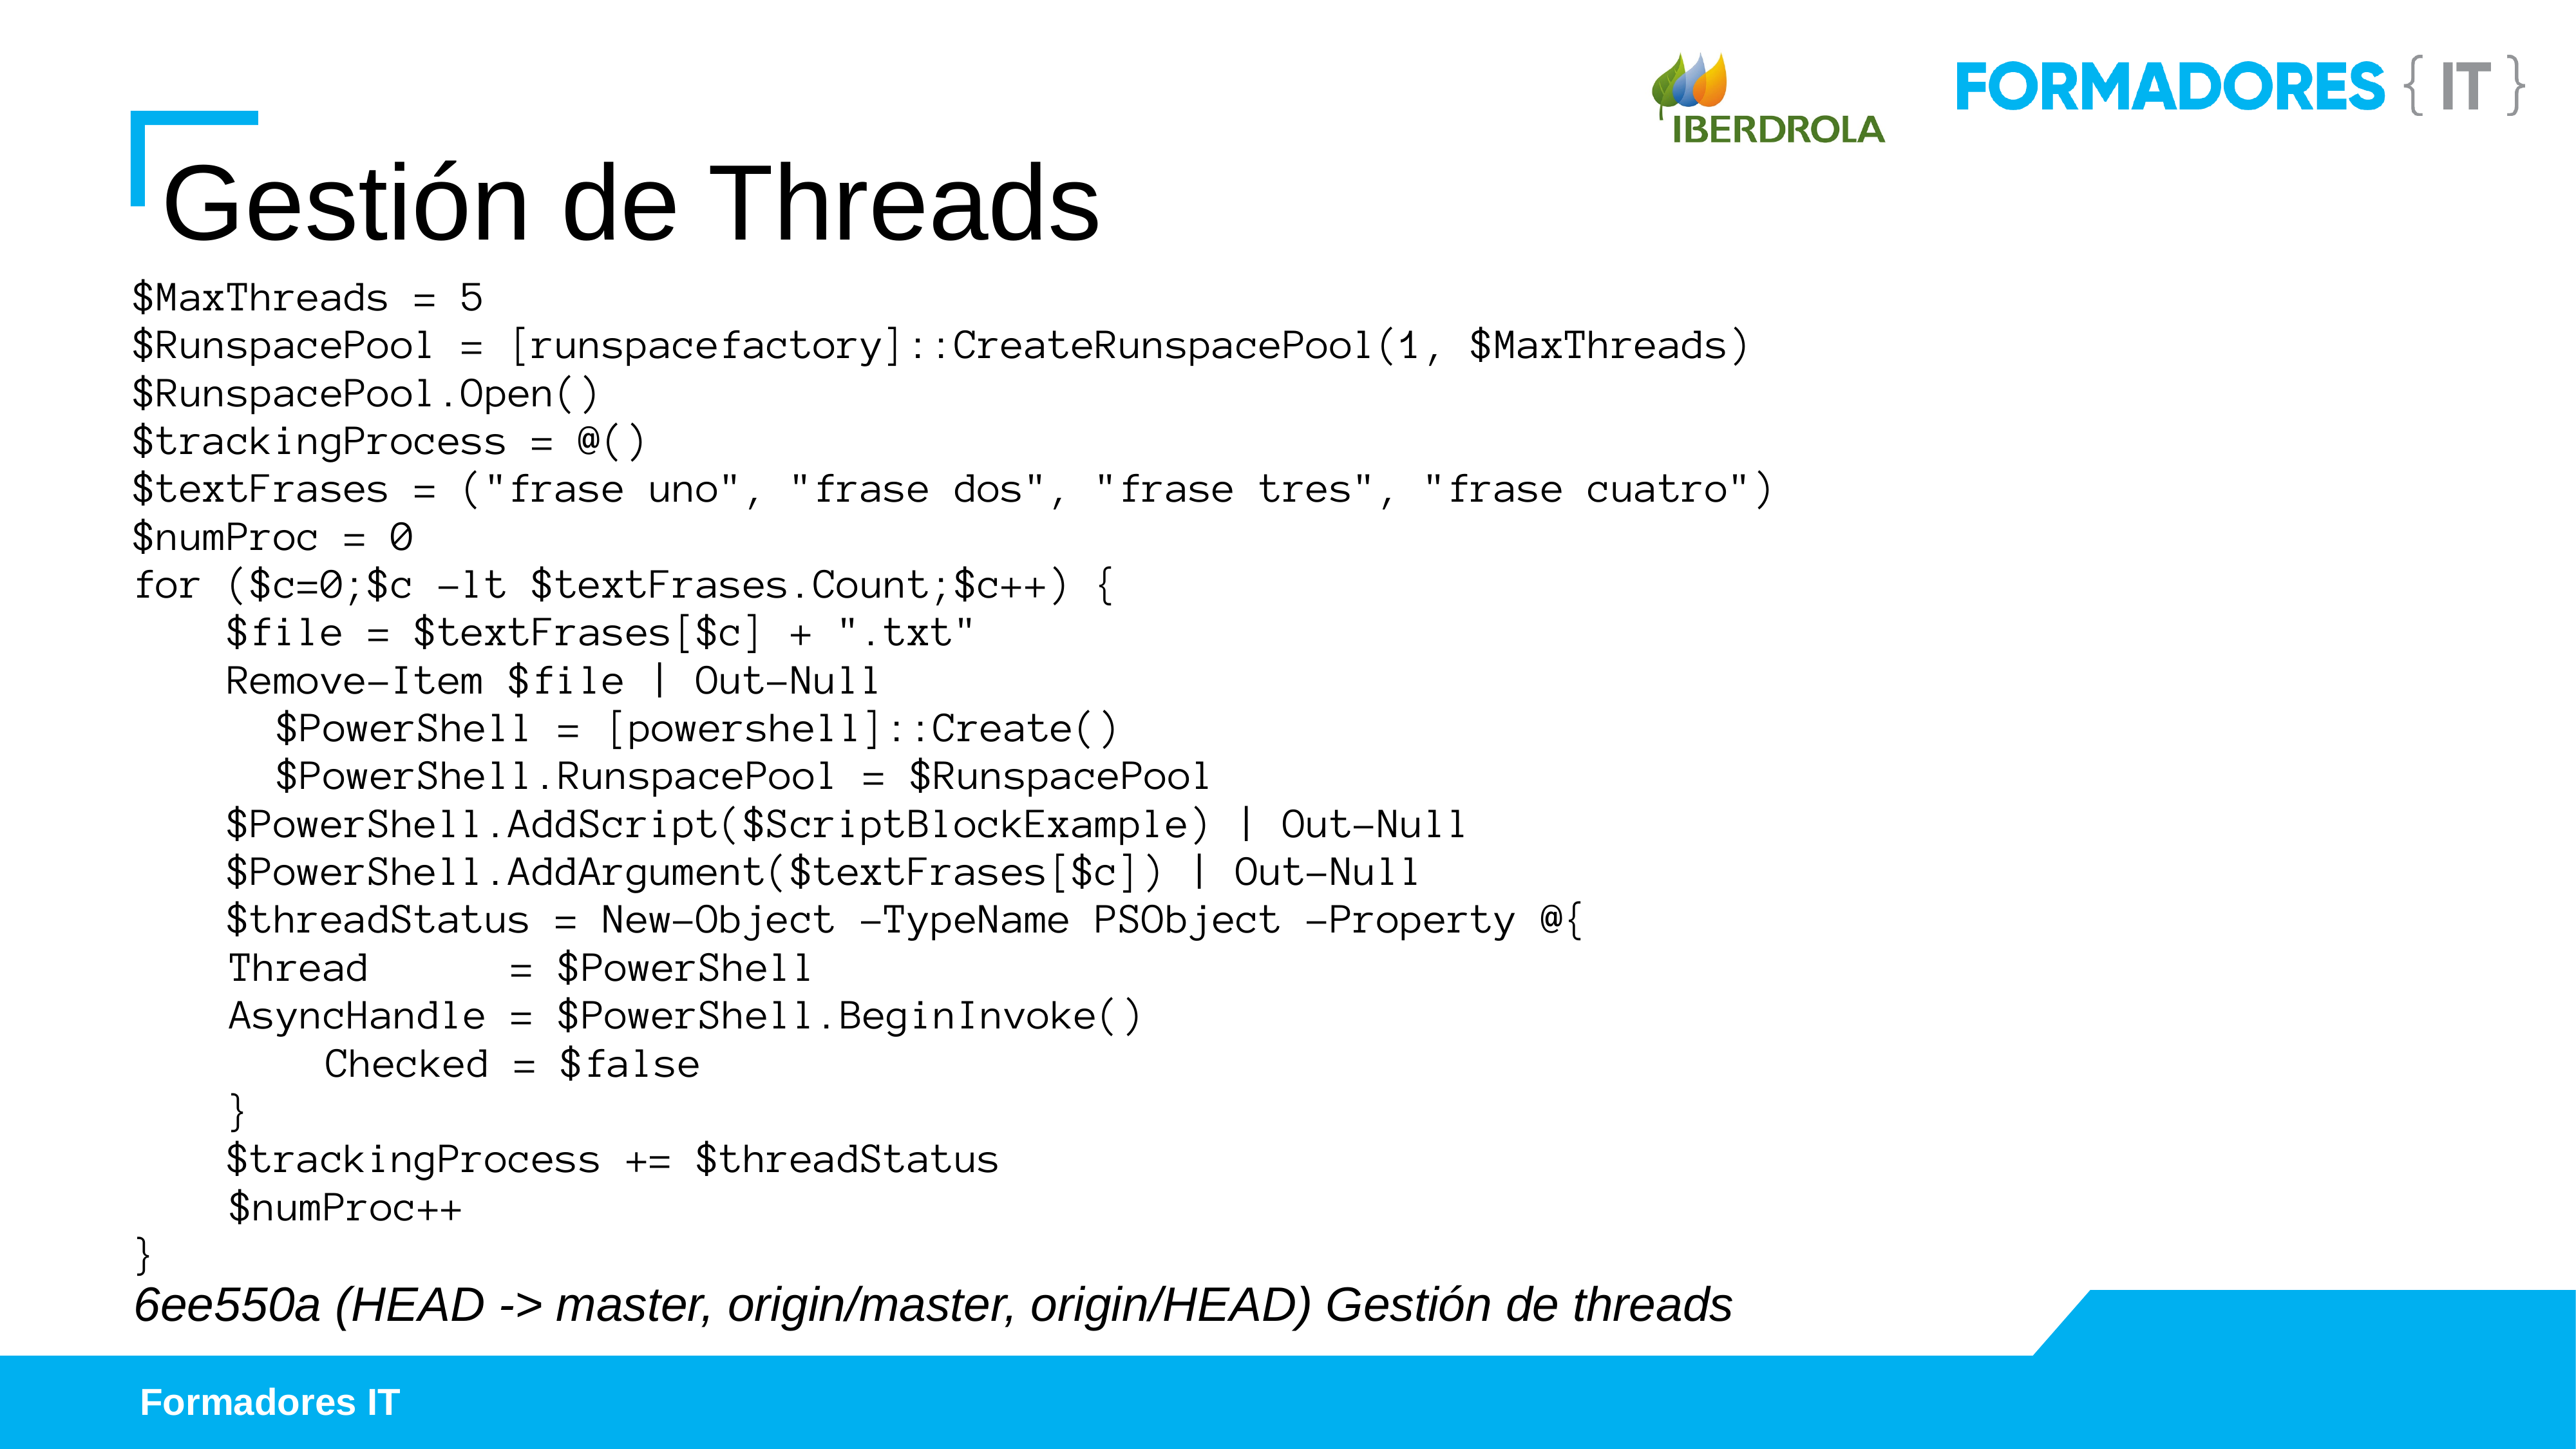

Gestión de Threads
$MaxThreads = 5
$RunspacePool = [runspacefactory]::CreateRunspacePool(1, $MaxThreads)
$RunspacePool.Open()
$trackingProcess = @()
$textFrases = ("frase uno", "frase dos", "frase tres", "frase cuatro")
$numProc = 0
for ($c=0;$c -lt $textFrases.Count;$c++) {
    $file = $textFrases[$c] + ".txt"
    Remove-Item $file | Out-Null
	  $PowerShell = [powershell]::Create()
	  $PowerShell.RunspacePool = $RunspacePool
    $PowerShell.AddScript($ScriptBlockExample) | Out-Null
    $PowerShell.AddArgument($textFrases[$c]) | Out-Null
    $threadStatus = New-Object -TypeName PSObject -Property @{
    	Thread      = $PowerShell
    	AsyncHandle = $PowerShell.BeginInvoke()
		Checked = $false
    }
    $trackingProcess += $threadStatus
	$numProc++
}
6ee550a (HEAD -> master, origin/master, origin/HEAD) Gestión de threads